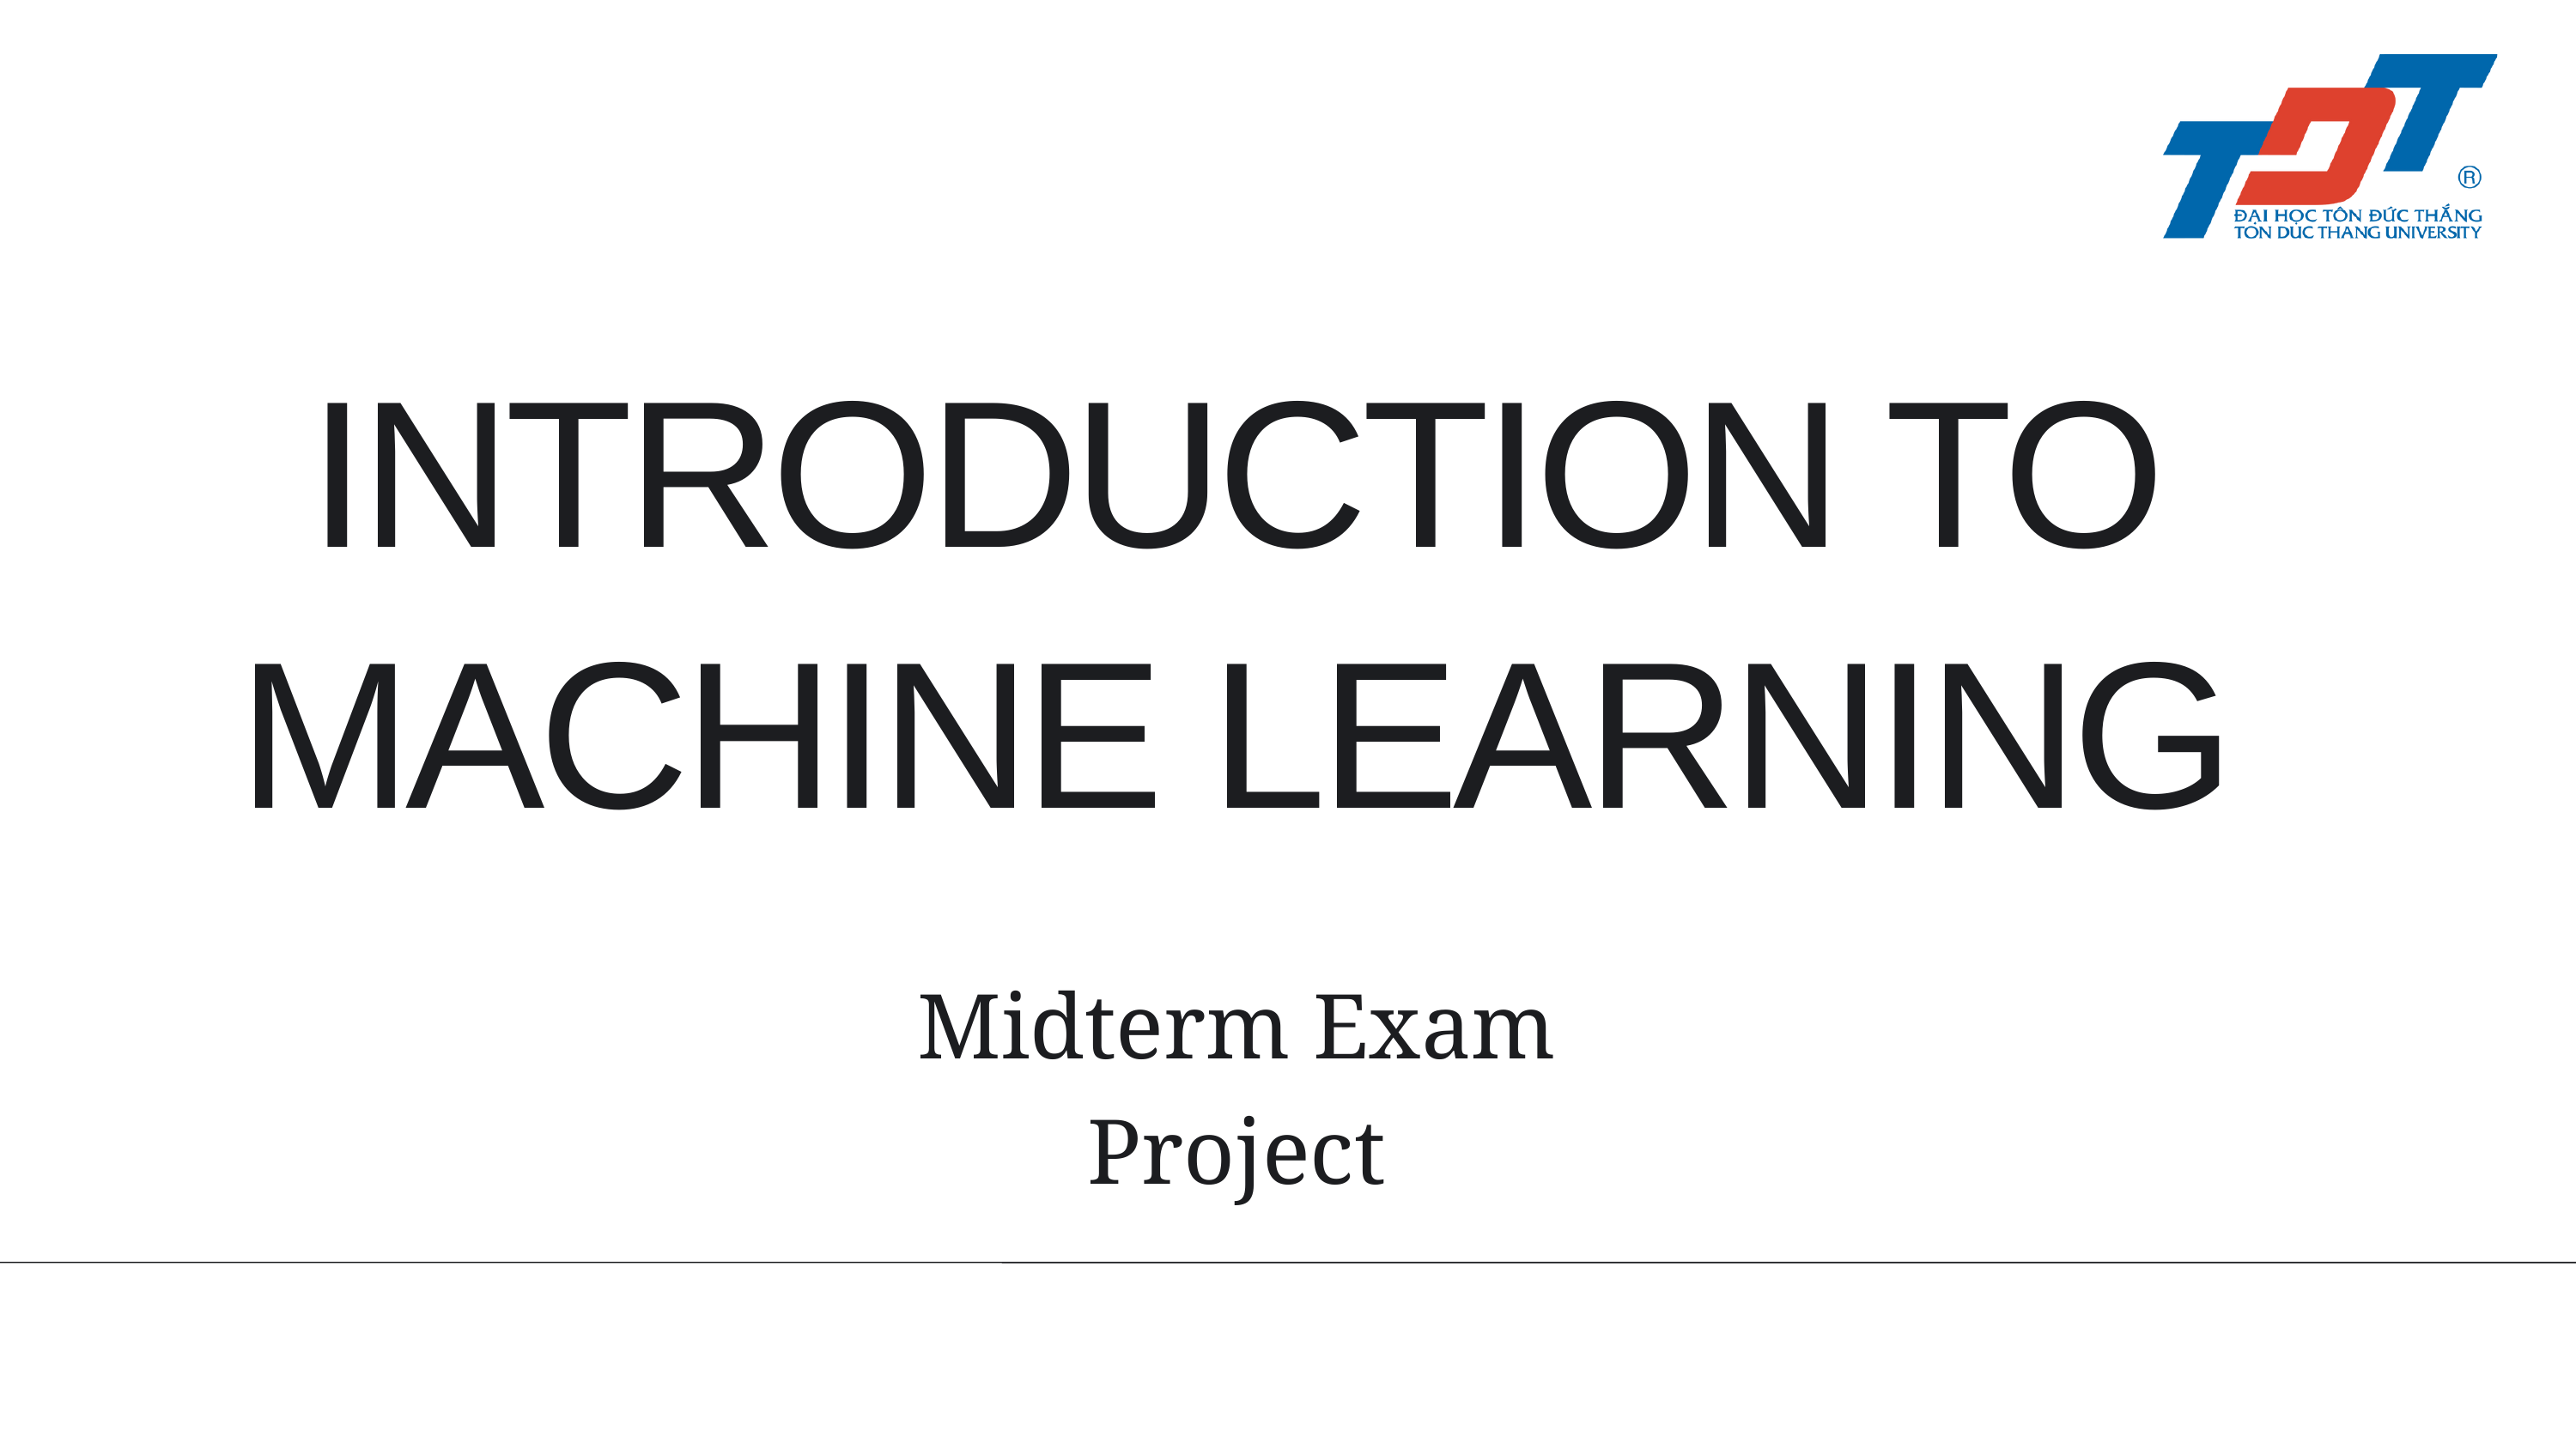

INTRODUCTION TO
MACHINE LEARNING
Midterm Exam Project